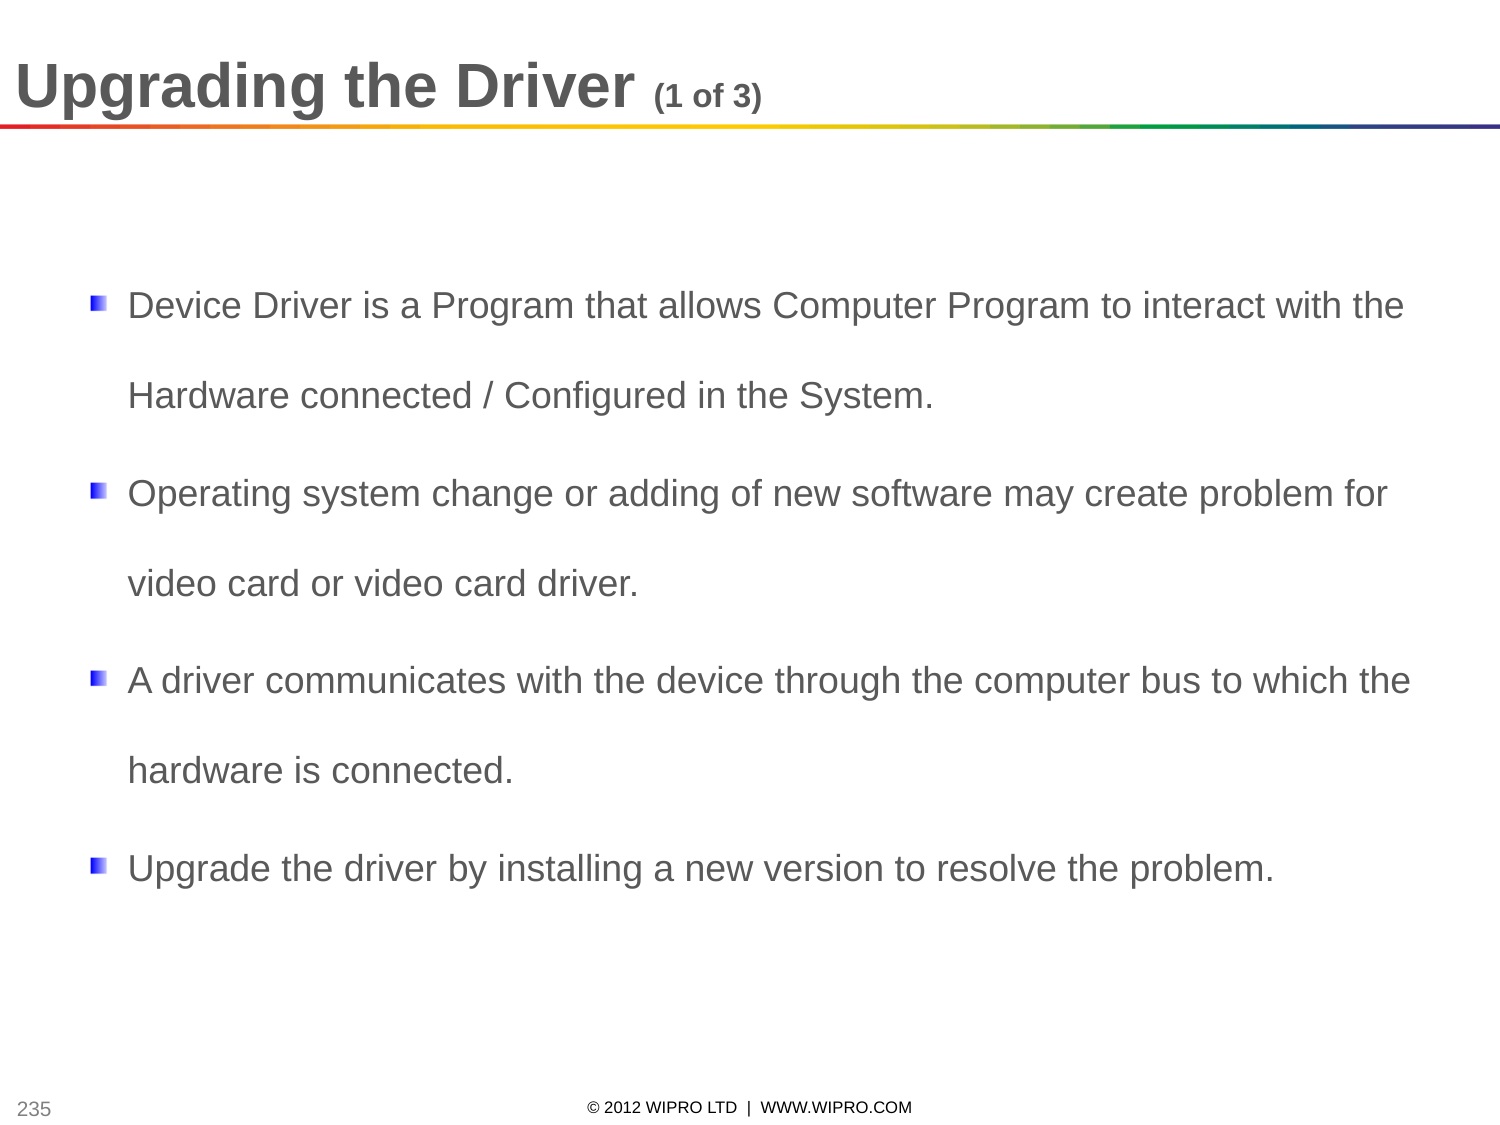

Upgrading the Driver (1 of 3)
Device Driver is a Program that allows Computer Program to interact with the Hardware connected / Configured in the System.
Operating system change or adding of new software may create problem for video card or video card driver.
A driver communicates with the device through the computer bus to which the hardware is connected.
Upgrade the driver by installing a new version to resolve the problem.